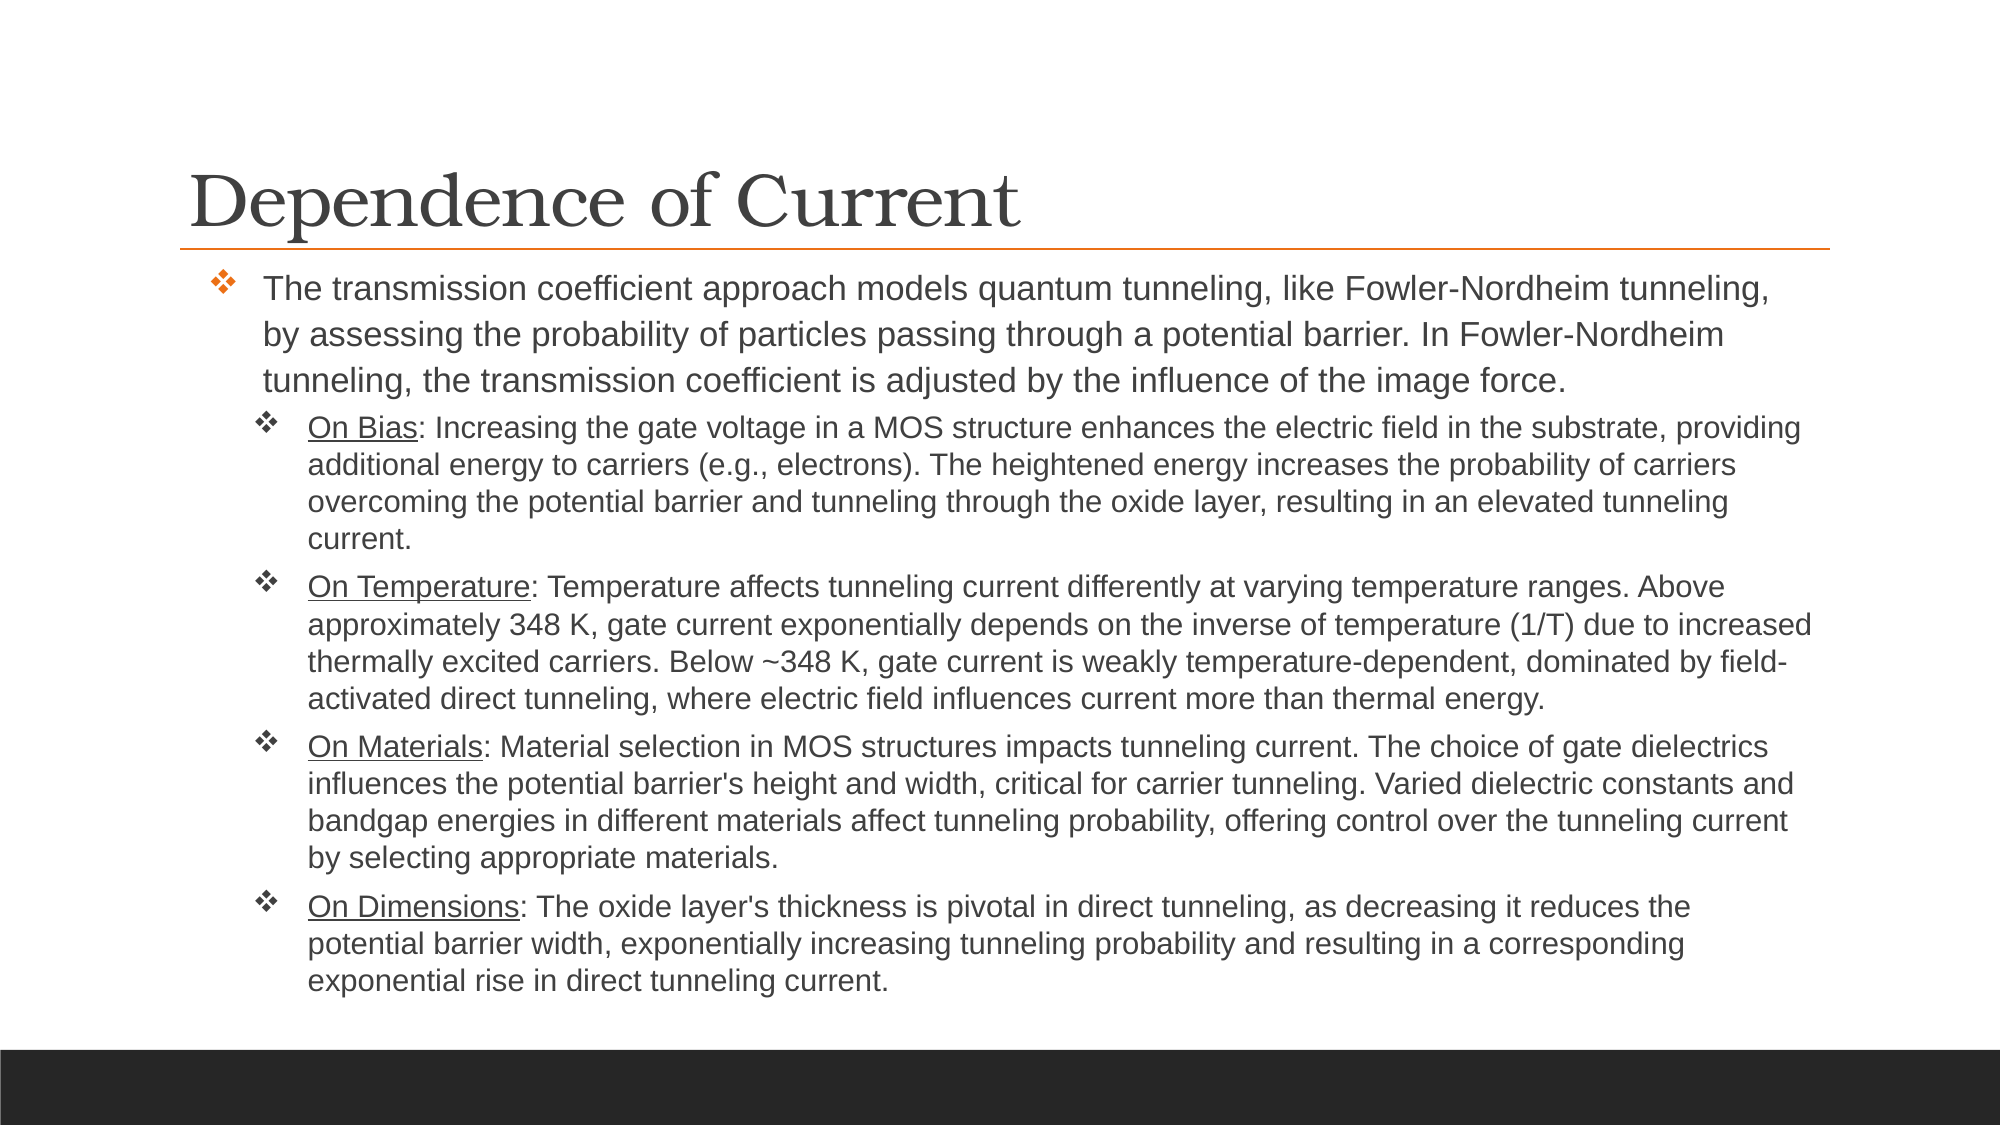

Dependence of Current
The transmission coefficient approach models quantum tunneling, like Fowler-Nordheim tunneling, by assessing the probability of particles passing through a potential barrier. In Fowler-Nordheim tunneling, the transmission coefficient is adjusted by the influence of the image force.
On Bias: Increasing the gate voltage in a MOS structure enhances the electric field in the substrate, providing additional energy to carriers (e.g., electrons). The heightened energy increases the probability of carriers overcoming the potential barrier and tunneling through the oxide layer, resulting in an elevated tunneling current.
On Temperature: Temperature affects tunneling current differently at varying temperature ranges. Above approximately 348 K, gate current exponentially depends on the inverse of temperature (1/T) due to increased thermally excited carriers. Below ~348 K, gate current is weakly temperature-dependent, dominated by field-activated direct tunneling, where electric field influences current more than thermal energy.
On Materials: Material selection in MOS structures impacts tunneling current. The choice of gate dielectrics influences the potential barrier's height and width, critical for carrier tunneling. Varied dielectric constants and bandgap energies in different materials affect tunneling probability, offering control over the tunneling current by selecting appropriate materials.
On Dimensions: The oxide layer's thickness is pivotal in direct tunneling, as decreasing it reduces the potential barrier width, exponentially increasing tunneling probability and resulting in a corresponding exponential rise in direct tunneling current.